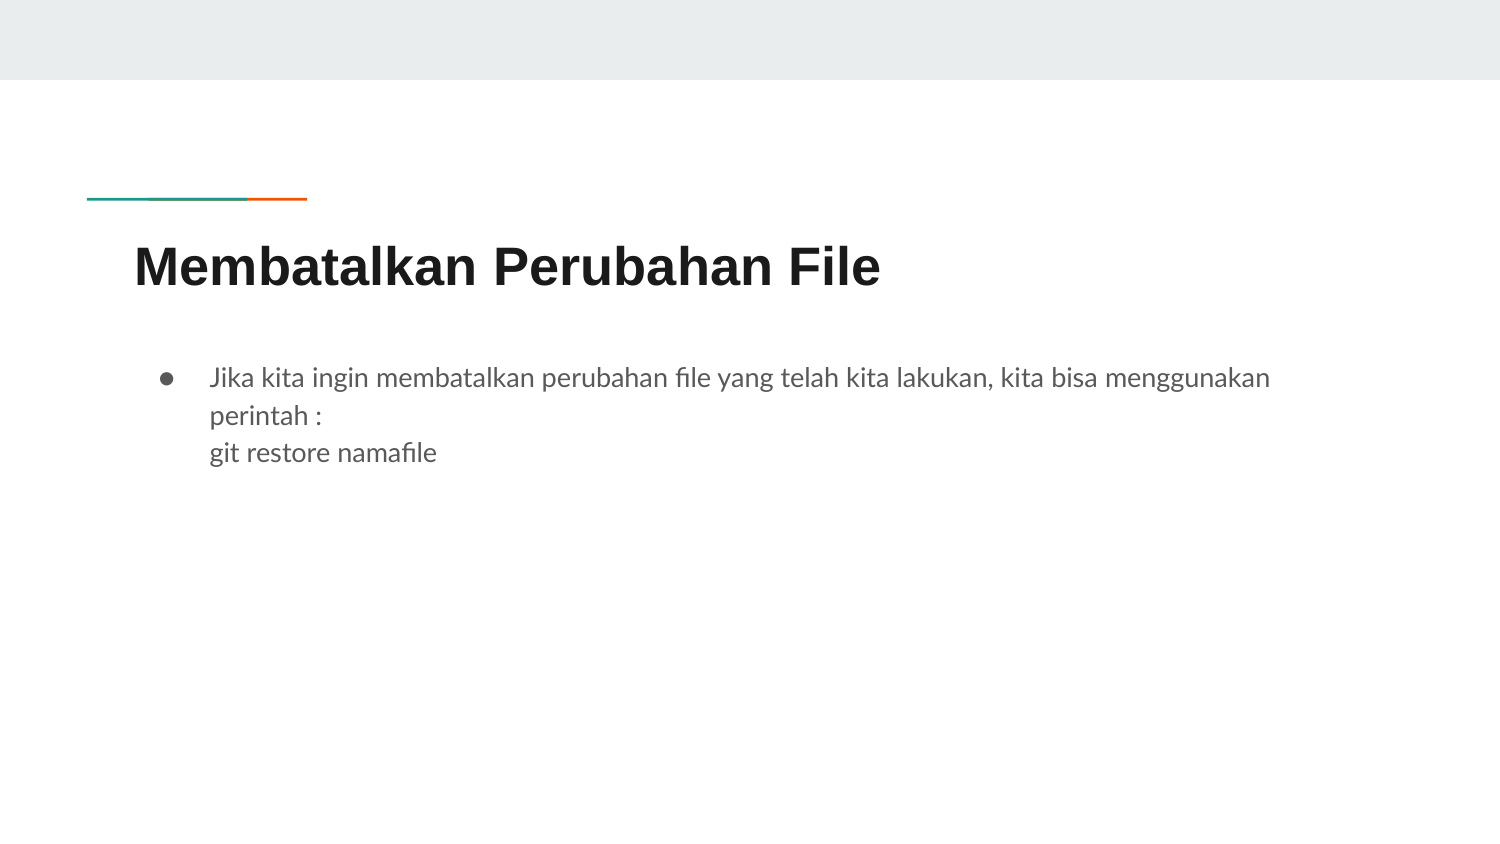

# Membatalkan Perubahan File
Jika kita ingin membatalkan perubahan file yang telah kita lakukan, kita bisa menggunakan perintah :
git restore namafile